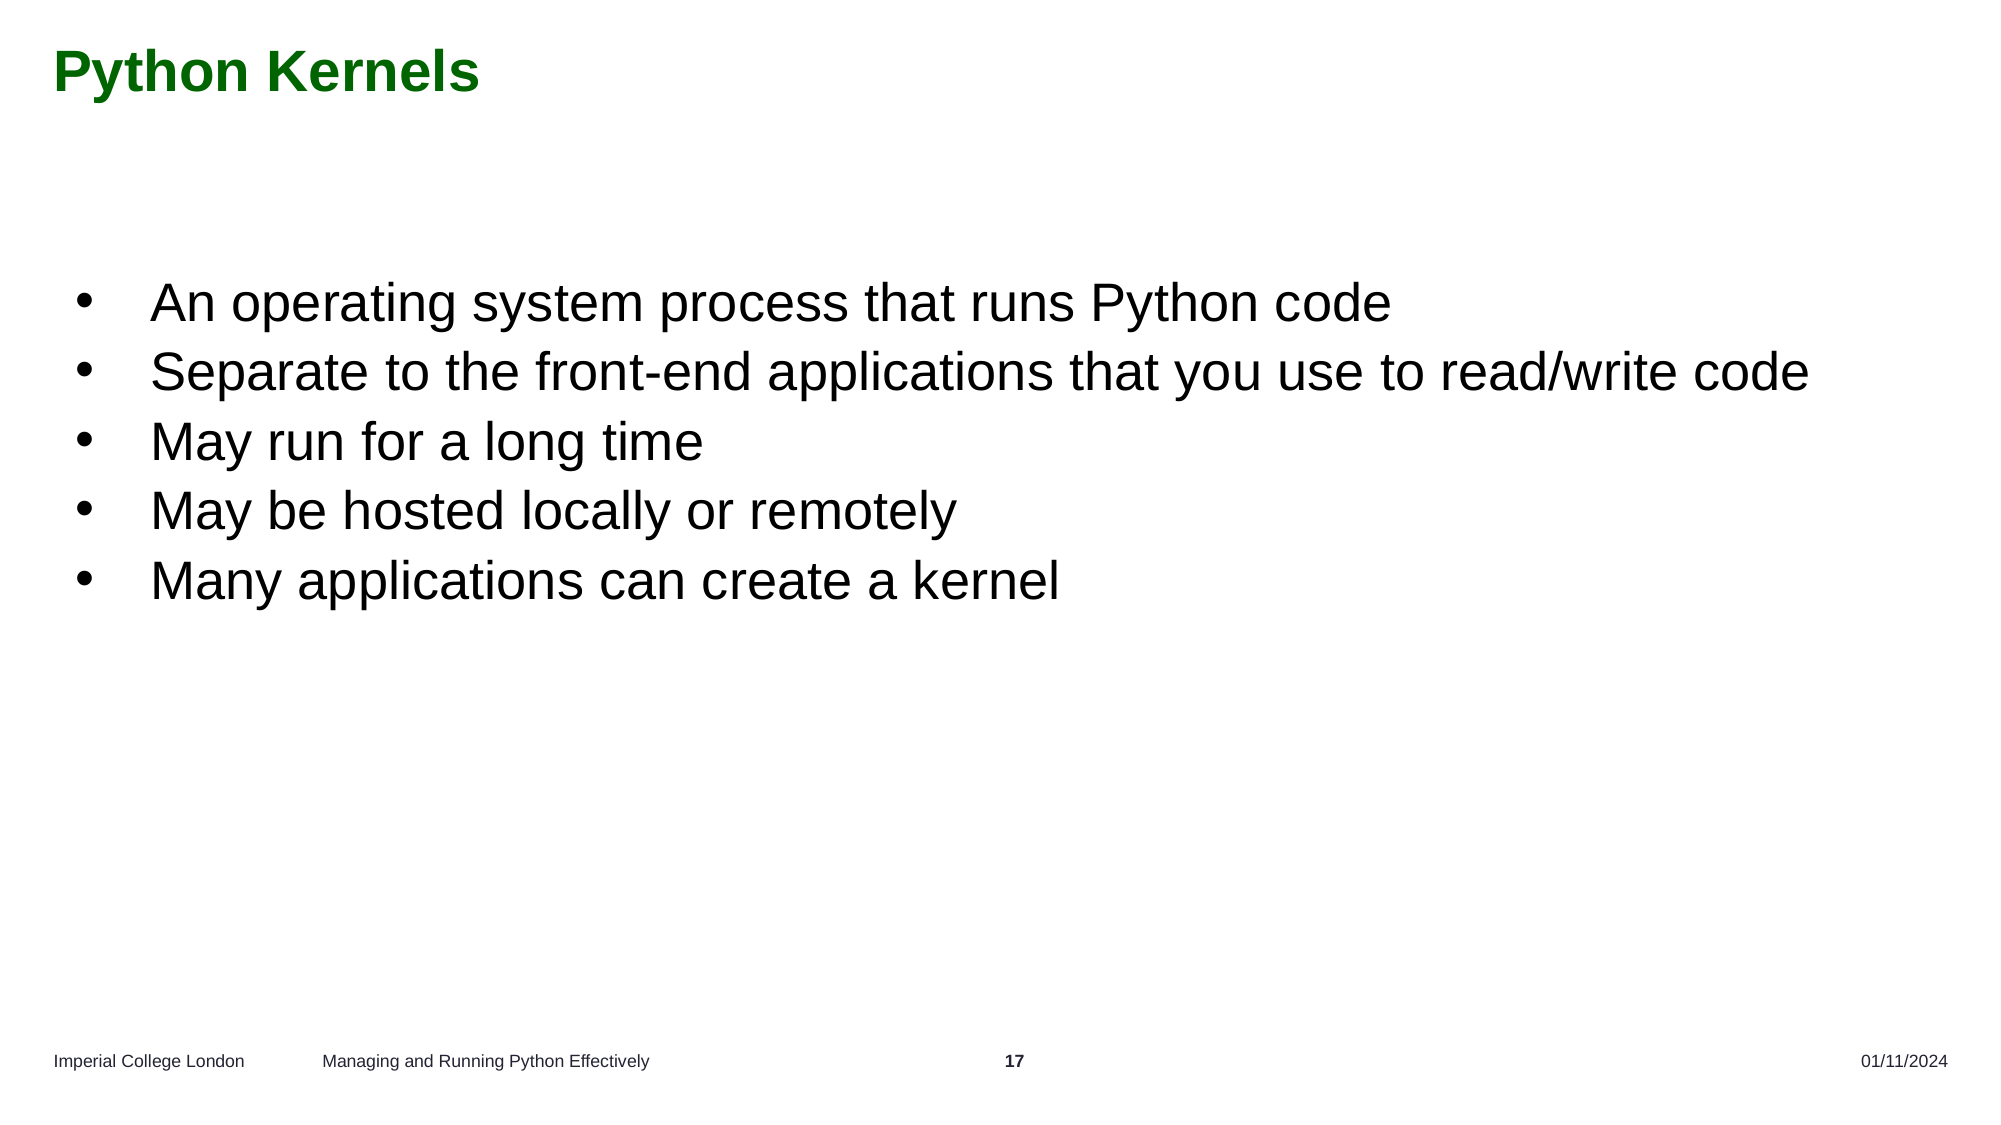

# Python Kernels
An operating system process that runs Python code
Separate to the front-end applications that you use to read/write code
May run for a long time
May be hosted locally or remotely
Many applications can create a kernel
Managing and Running Python Effectively
17
01/11/2024